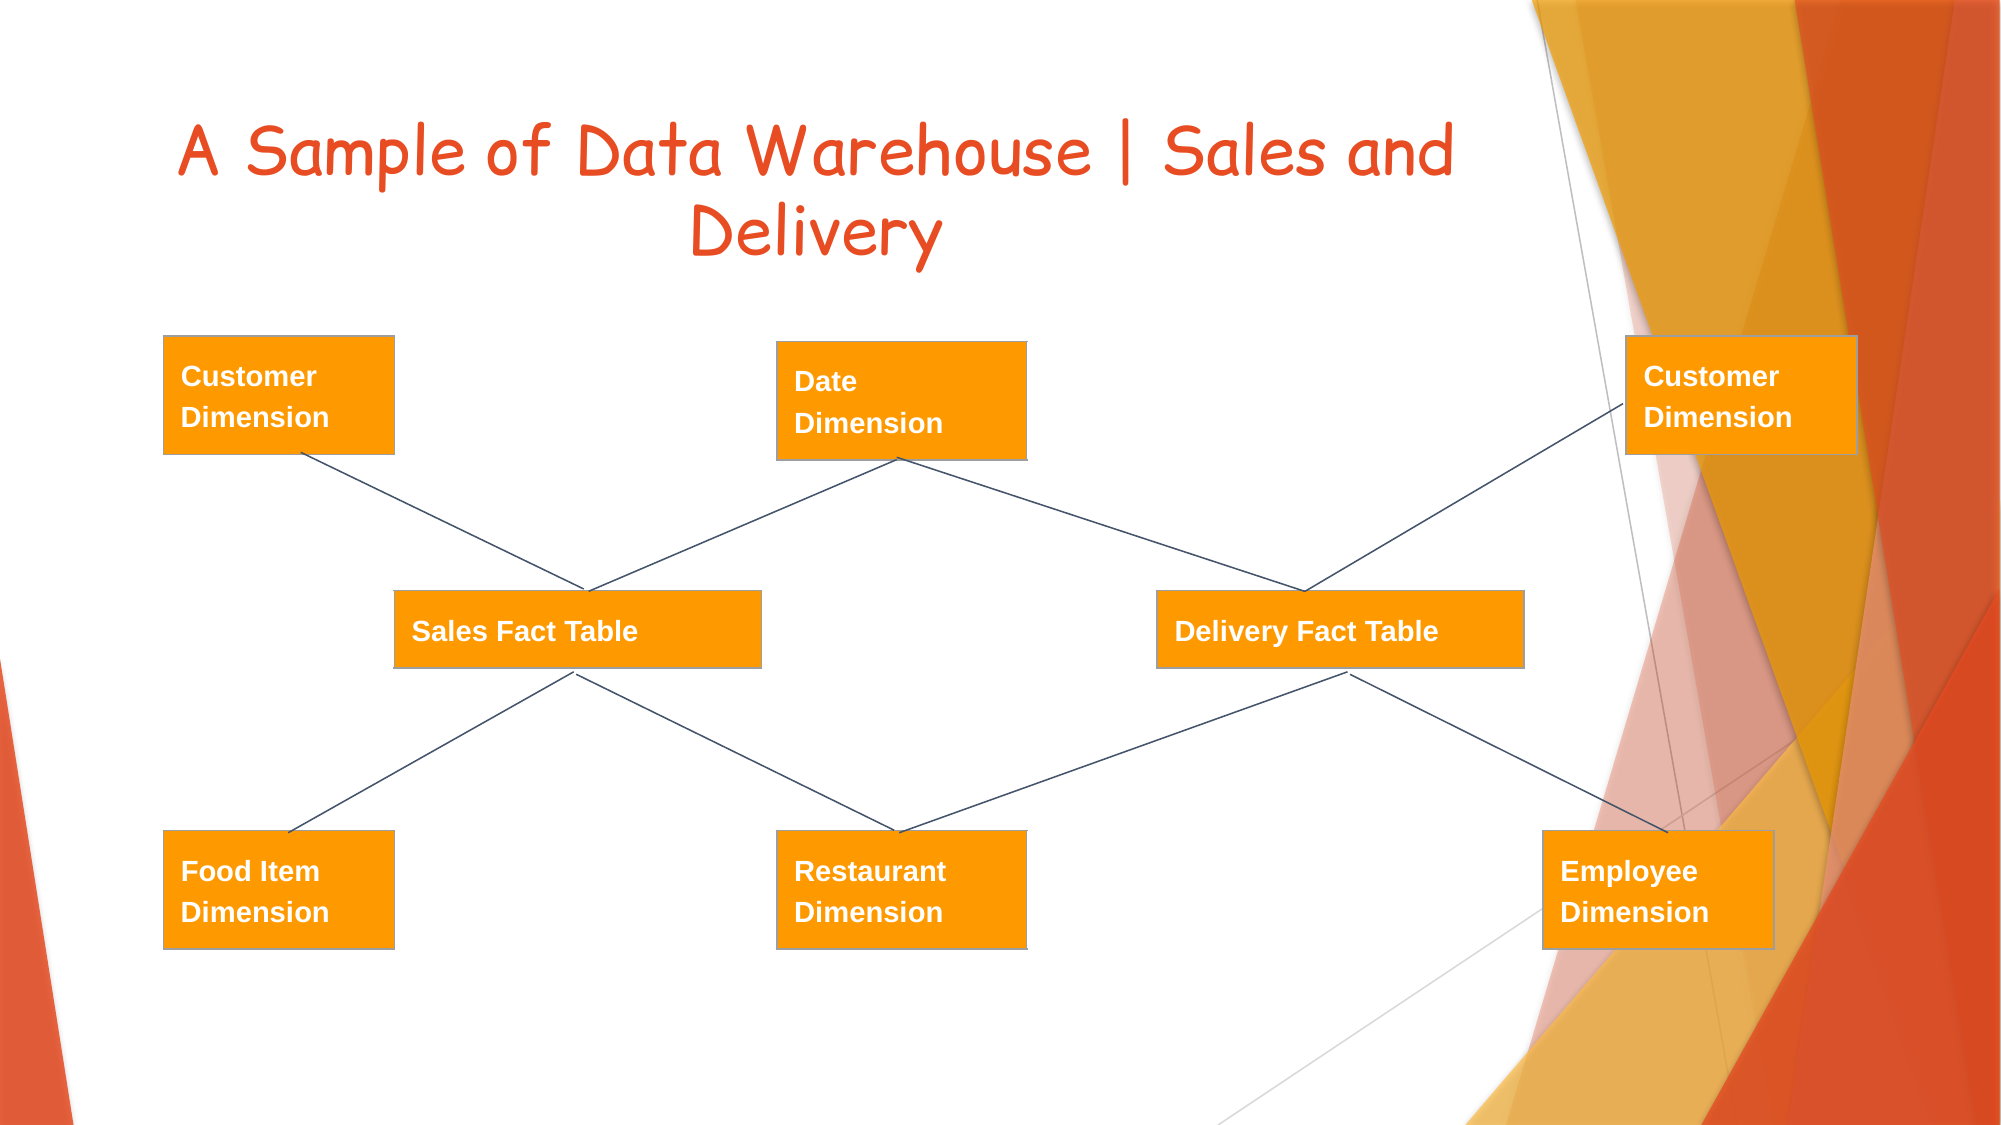

# A Sample of Data Warehouse | Sales and Delivery

Customer
Customer
Date
Dimension
Dimension
Dimension

Sales Fact Table
Delivery Fact Table

Food Item
Restaurant
Employee
Dimension
Dimension
Dimension